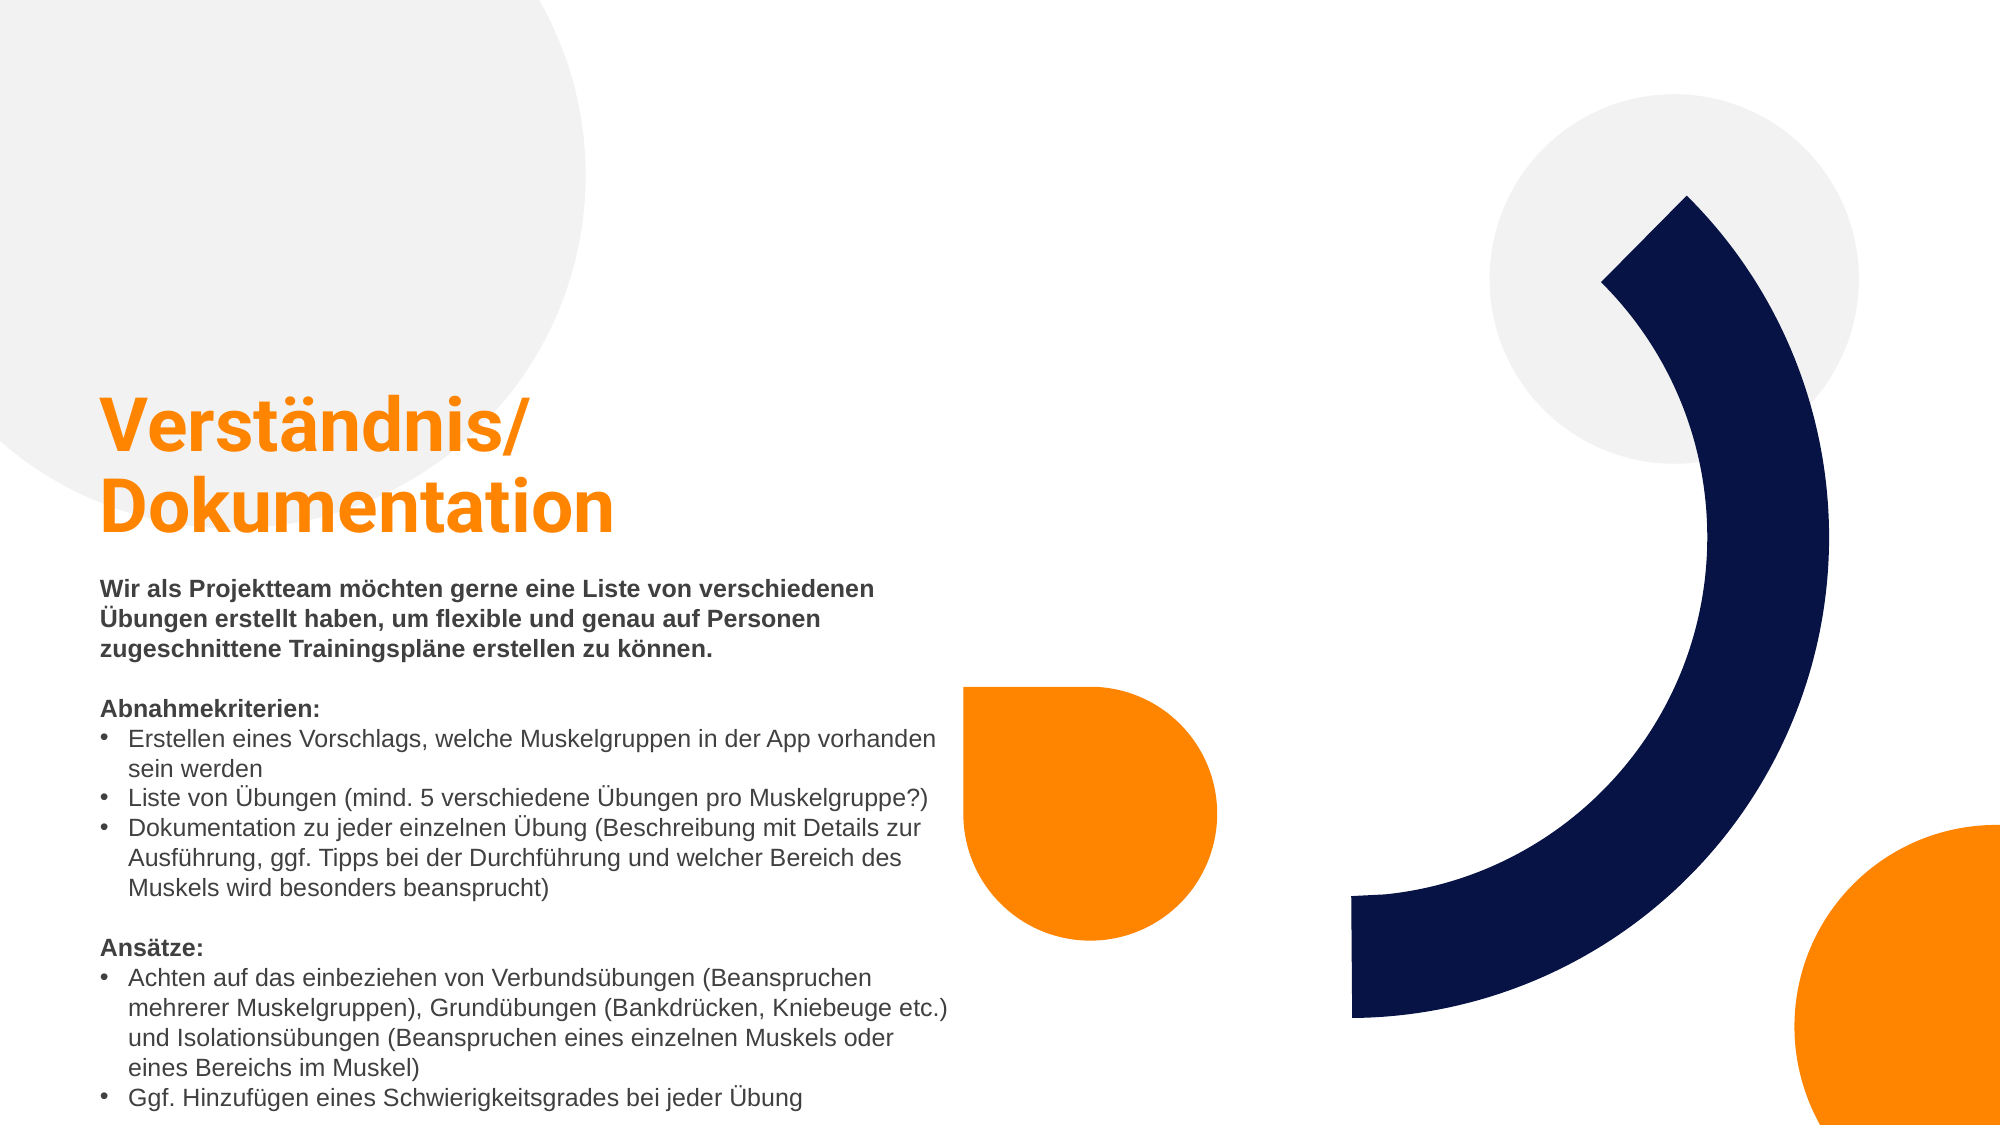

Verständnis/Dokumentation
Wir als Projektteam möchten gerne eine Liste von verschiedenen Übungen erstellt haben, um flexible und genau auf Personen zugeschnittene Trainingspläne erstellen zu können.

Abnahmekriterien:
Erstellen eines Vorschlags, welche Muskelgruppen in der App vorhanden sein werden
Liste von Übungen (mind. 5 verschiedene Übungen pro Muskelgruppe?)
Dokumentation zu jeder einzelnen Übung (Beschreibung mit Details zur Ausführung, ggf. Tipps bei der Durchführung und welcher Bereich des Muskels wird besonders beansprucht)

Ansätze:
Achten auf das einbeziehen von Verbundsübungen (Beanspruchen mehrerer Muskelgruppen), Grundübungen (Bankdrücken, Kniebeuge etc.) und Isolationsübungen (Beanspruchen eines einzelnen Muskels oder eines Bereichs im Muskel)
Ggf. Hinzufügen eines Schwierigkeitsgrades bei jeder Übung